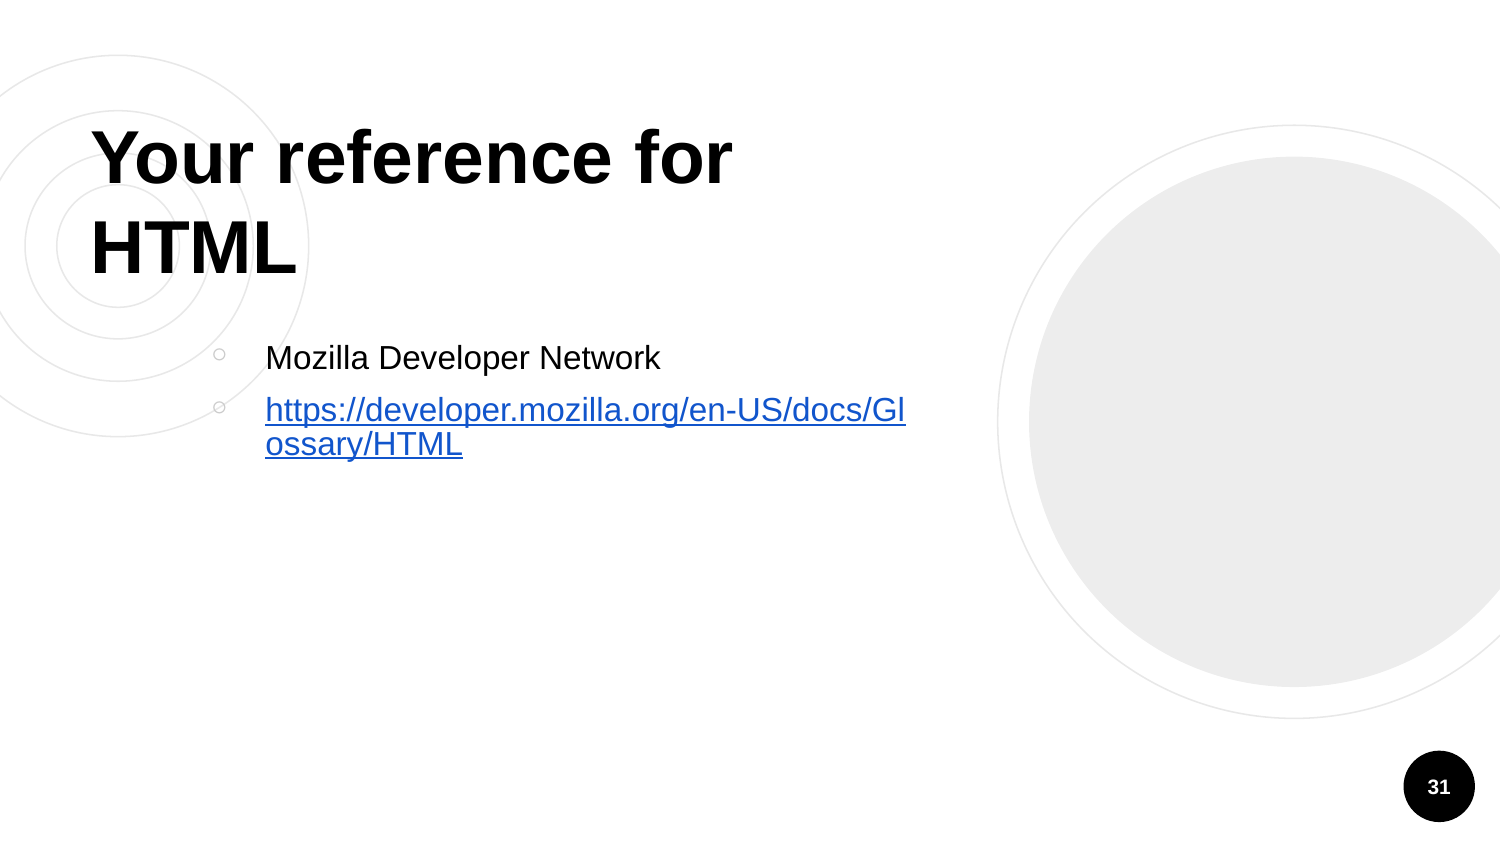

# Your reference for HTML
Mozilla Developer Network
https://developer.mozilla.org/en-US/docs/Glossary/HTML

31